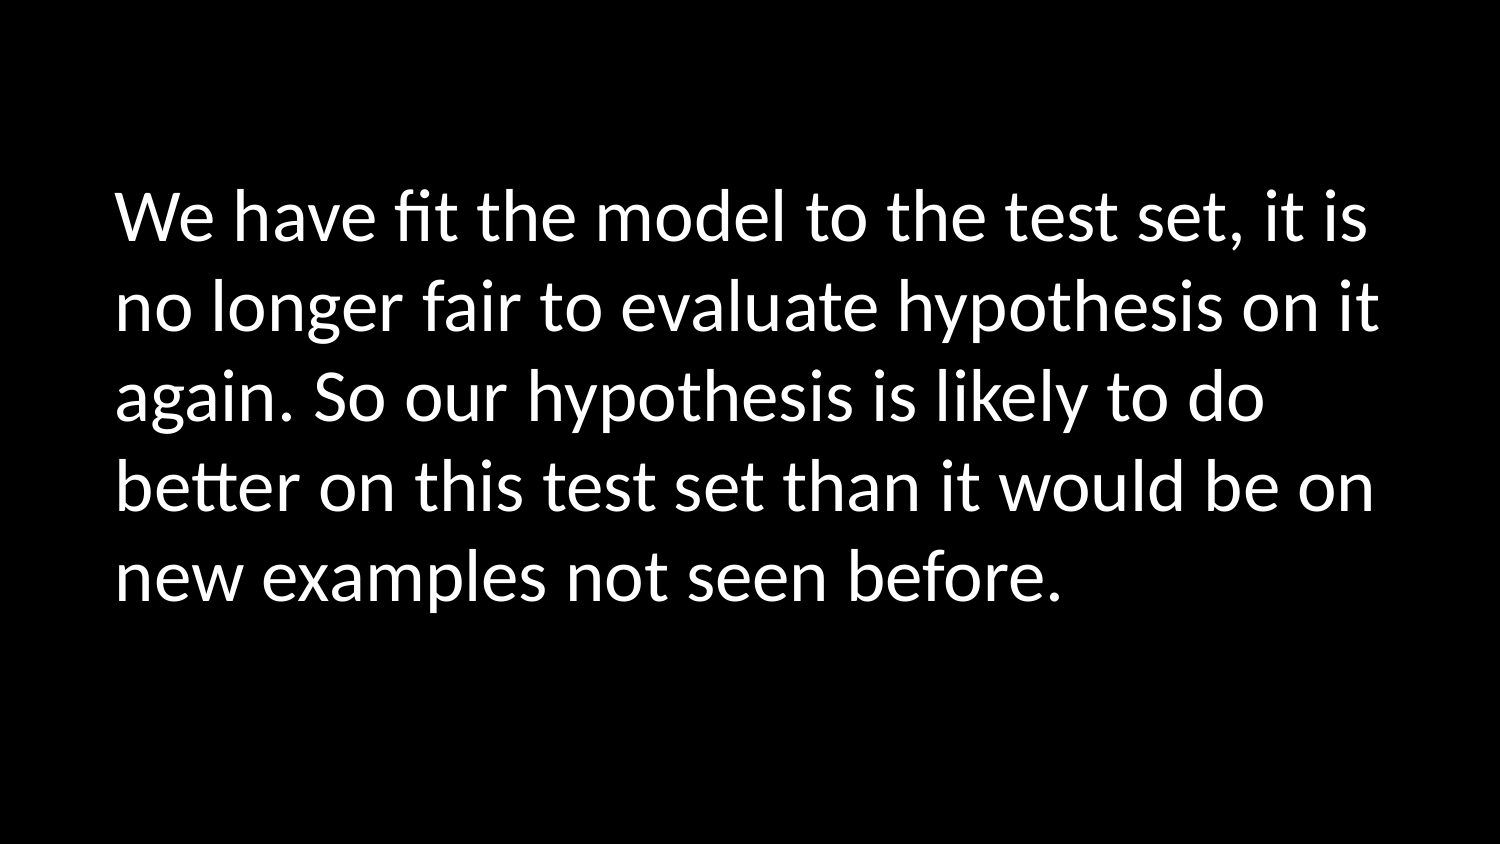

We have fit the model to the test set, it is no longer fair to evaluate hypothesis on it again. So our hypothesis is likely to do better on this test set than it would be on new examples not seen before.